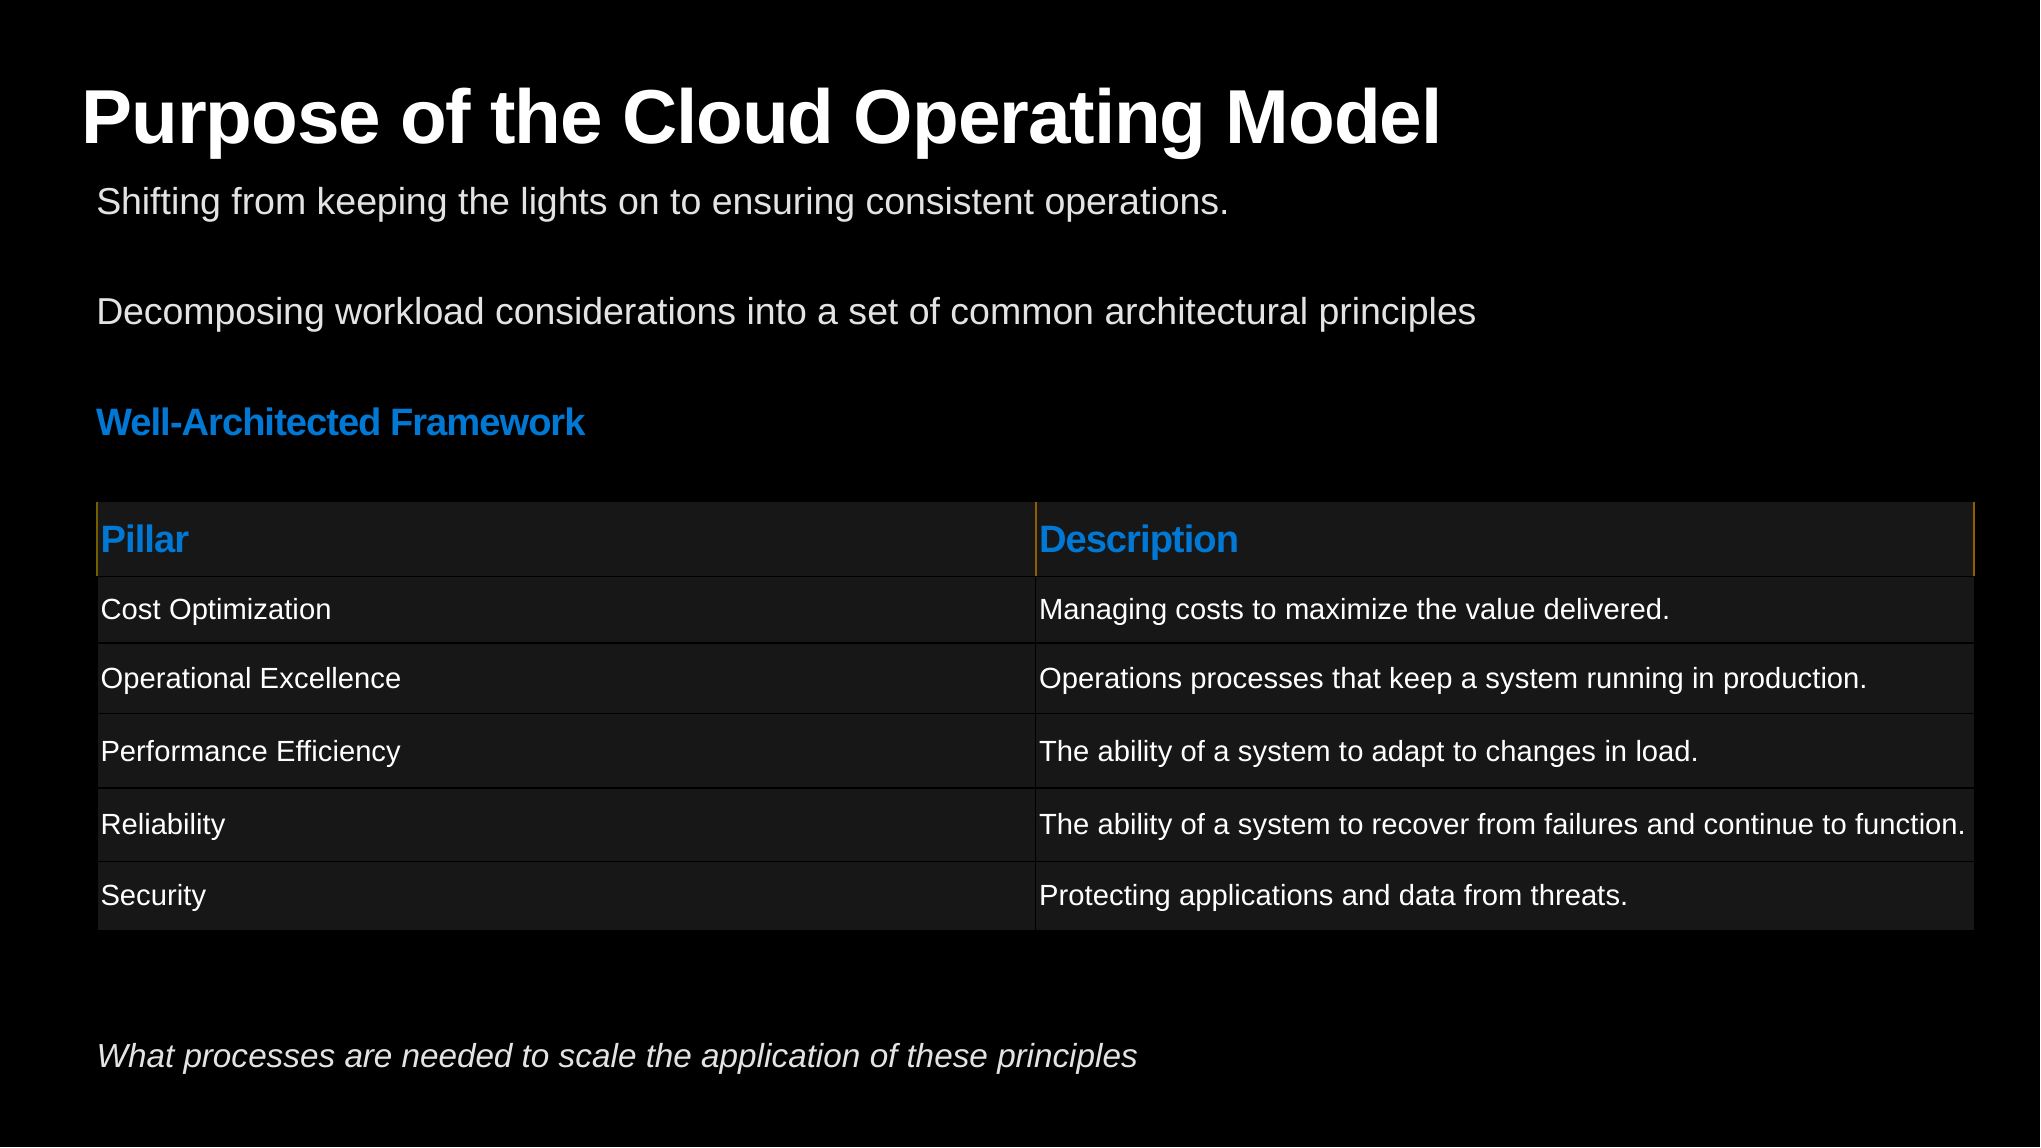

# Purpose of the Cloud Operating Model
Shifting from keeping the lights on to ensuring consistent operations.
Decomposing workload considerations into a set of common architectural principles
Well-Architected Framework
| Pillar | Description |
| --- | --- |
| Cost Optimization | Managing costs to maximize the value delivered. |
| Operational Excellence | Operations processes that keep a system running in production. |
| Performance Efficiency | The ability of a system to adapt to changes in load. |
| Reliability | The ability of a system to recover from failures and continue to function. |
| Security | Protecting applications and data from threats. |
What processes are needed to scale the application of these principles